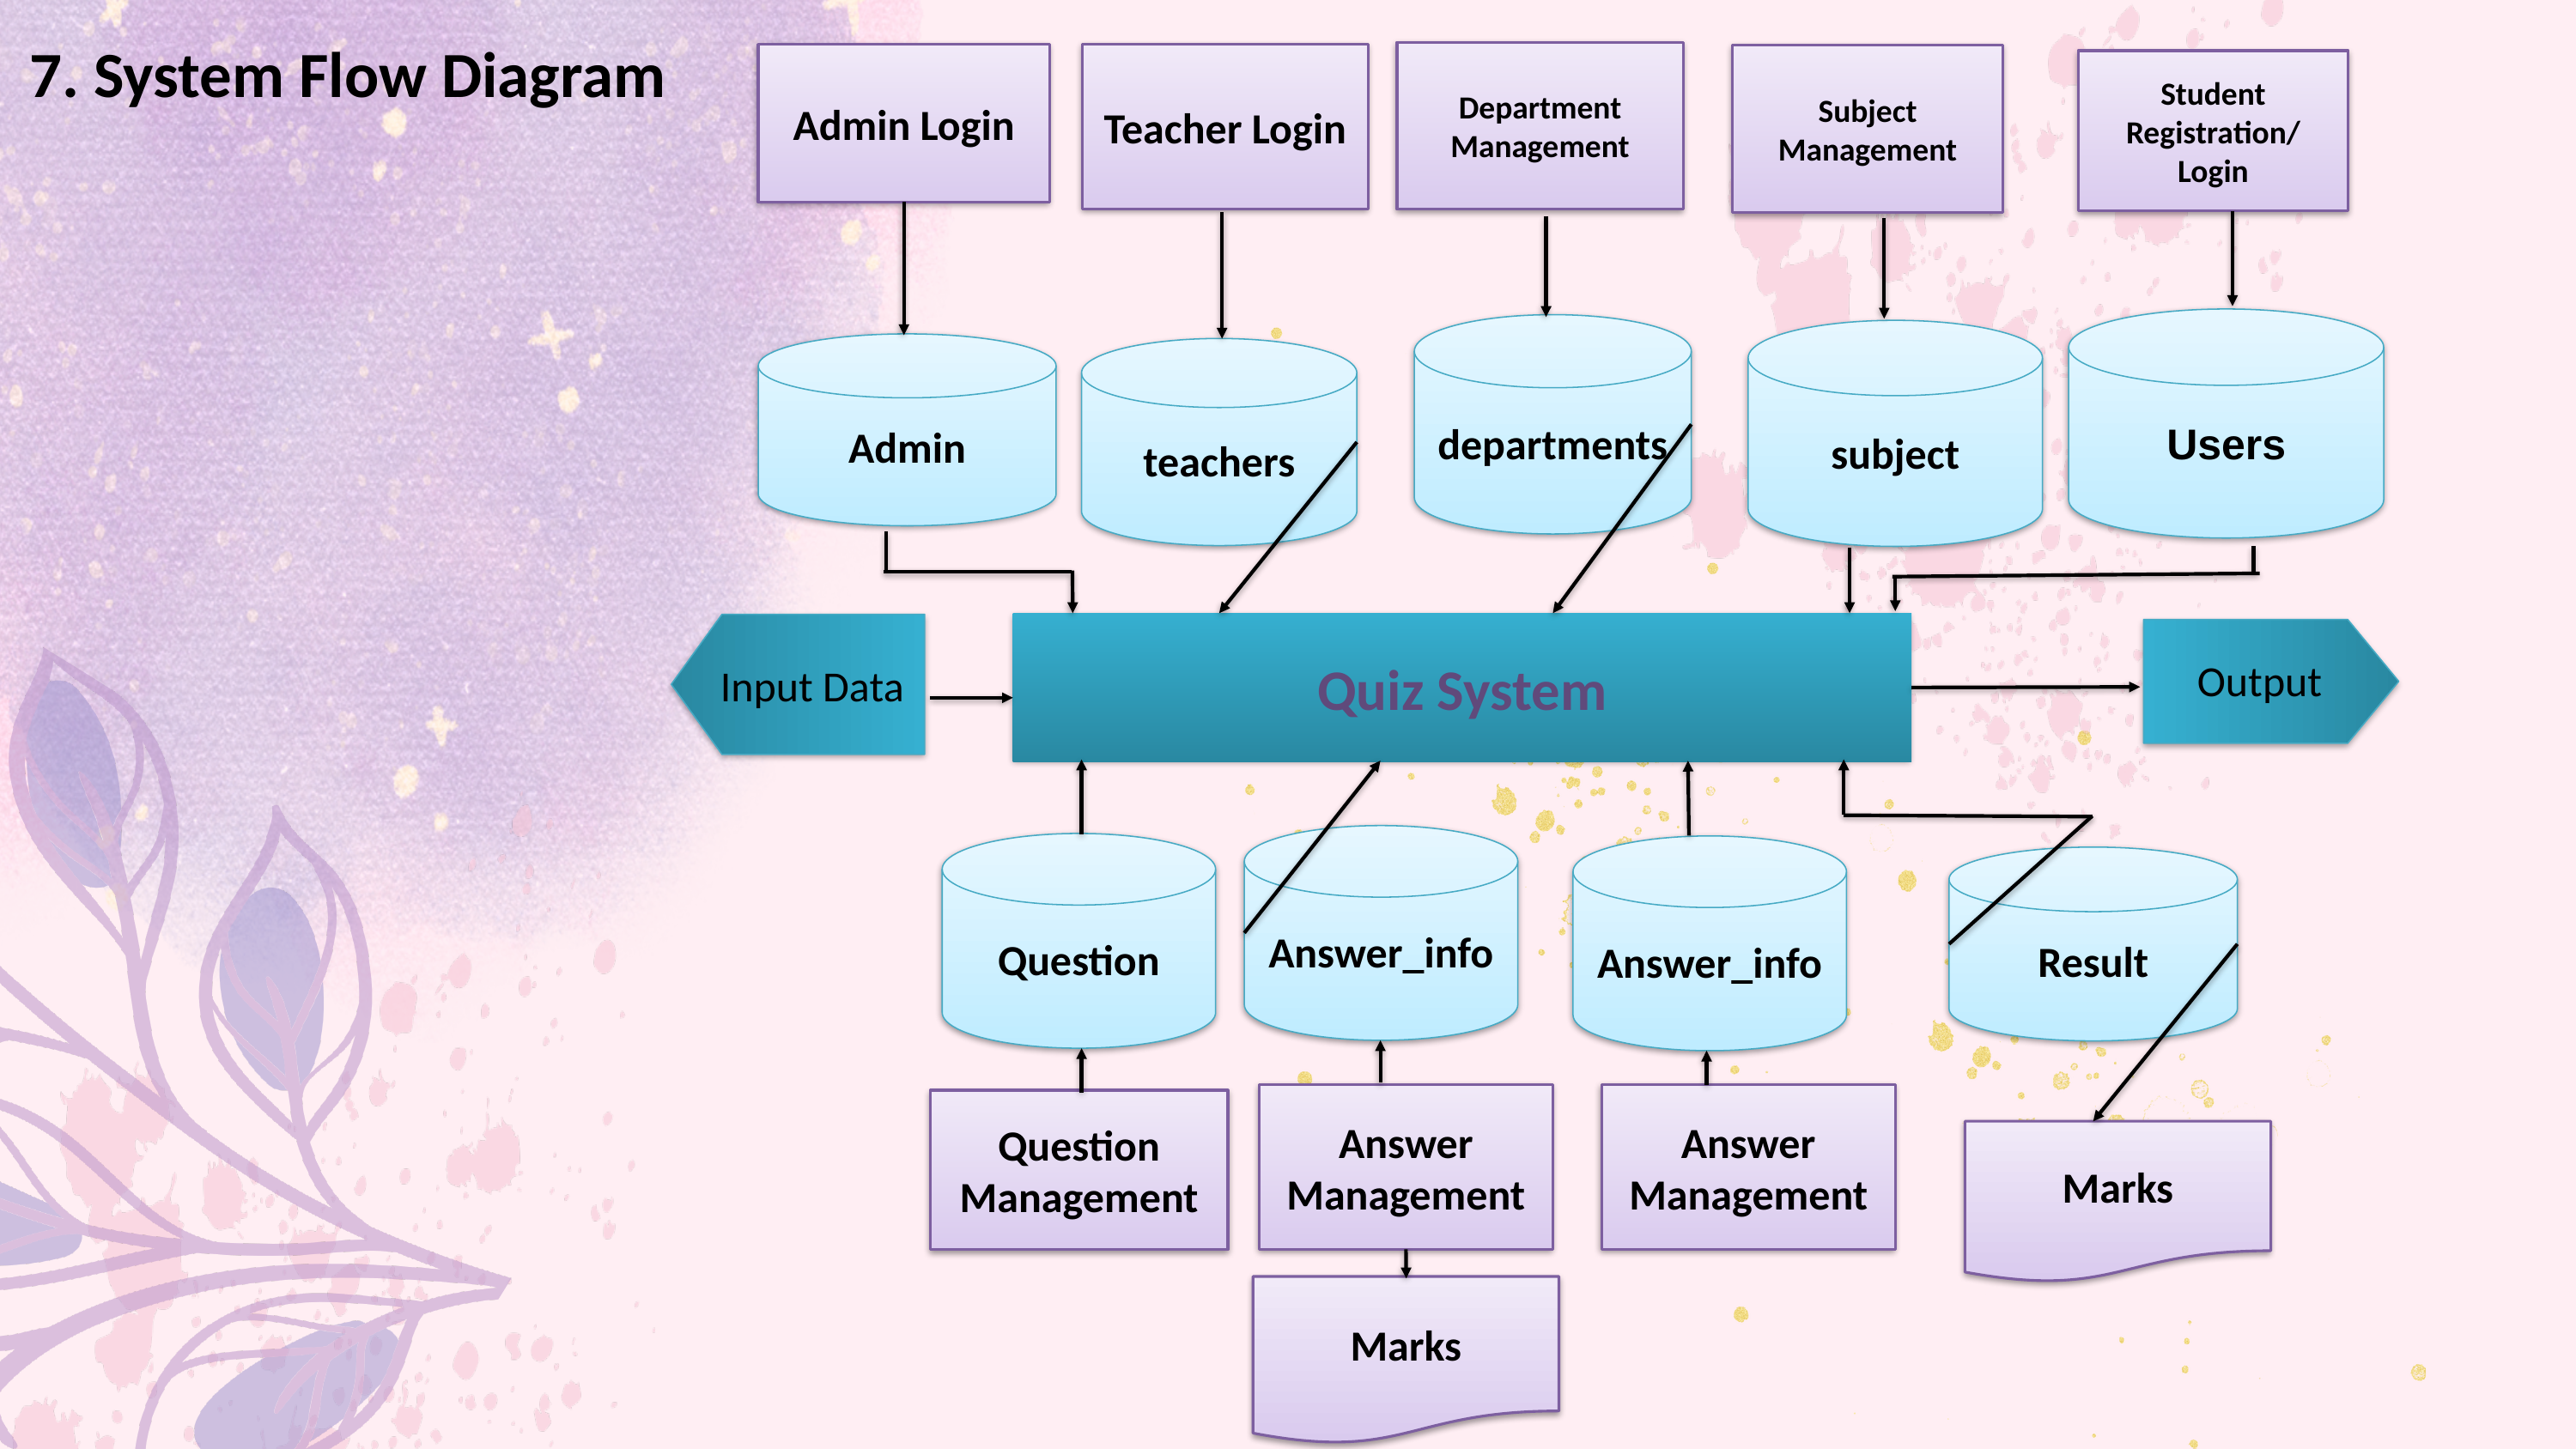

Input Data

7. System Flow Diagram
Department
Management
Admin Login
Teacher Login
Subject
Management
Student Registration/
Login
Users
departments
subject
Admin
teachers

Quiz System

Output
Input Data

Answer_info
Question
Answer_info
Result
Answer
Management
Answer
Management
Question
Management
Marks
Marks